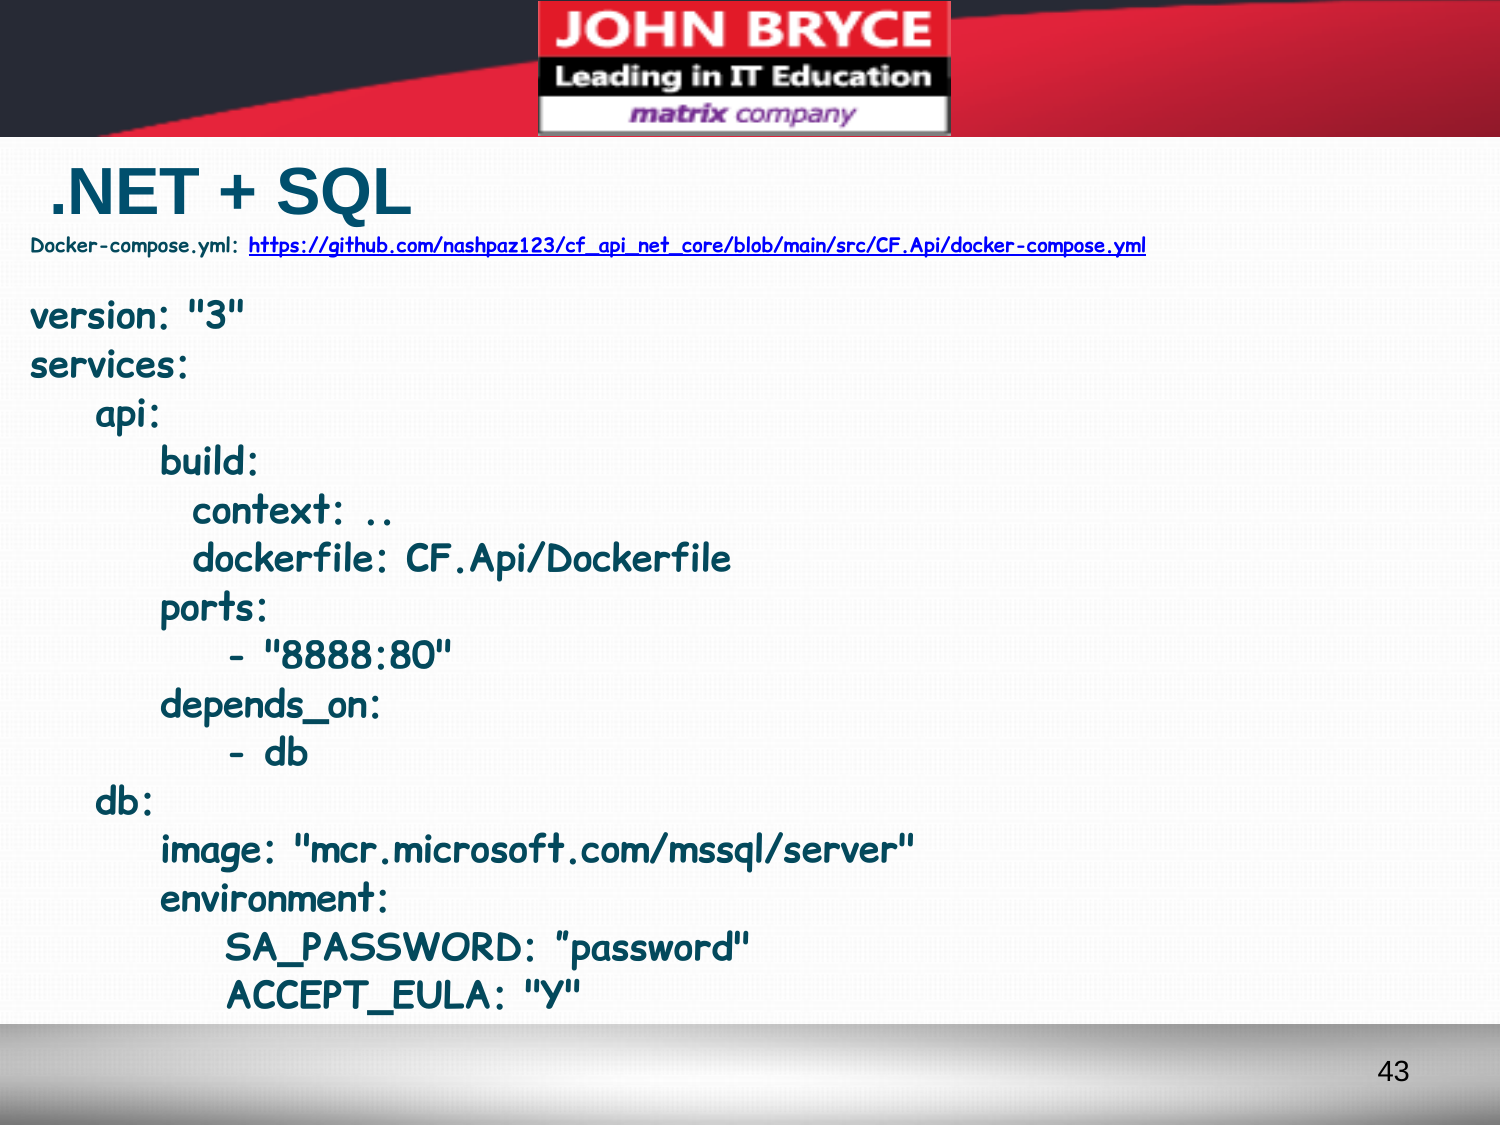

# .NET + SQL

Docker-compose.yml: https://github.com/nashpaz123/cf_api_net_core/blob/main/src/CF.Api/docker-compose.yml

version: "3"
services:
    api:
        build:
          context: ..
          dockerfile: CF.Api/Dockerfile
        ports:
            - "8888:80"
        depends_on:
            - db
    db:
        image: "mcr.microsoft.com/mssql/server"
        environment:
            SA_PASSWORD: ”password"
            ACCEPT_EULA: "Y"
43